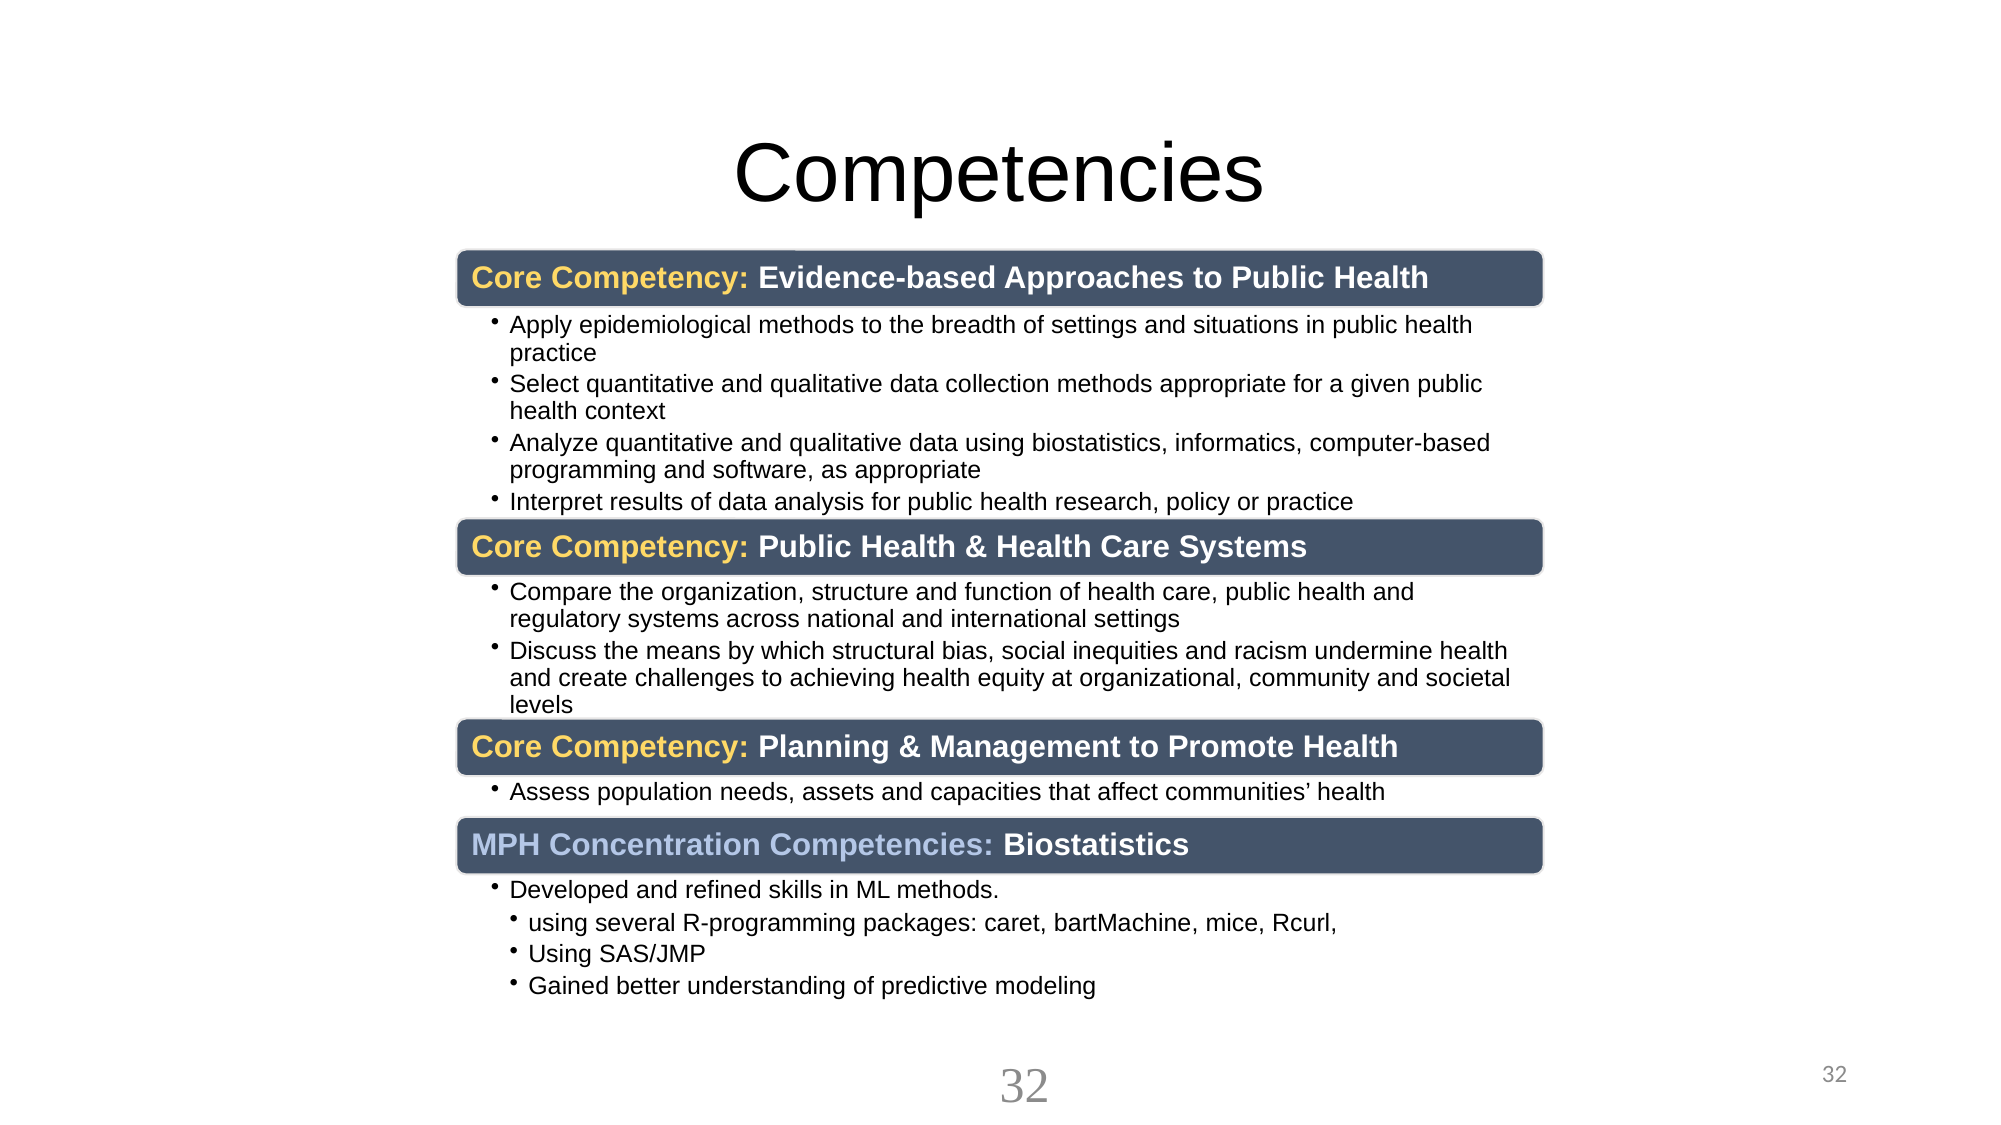

# Competencies
Core Competency: Evidence-based Approaches to Public Health
Apply epidemiological methods to the breadth of settings and situations in public health practice
Select quantitative and qualitative data collection methods appropriate for a given public health context
Analyze quantitative and qualitative data using biostatistics, informatics, computer-based programming and software, as appropriate
Interpret results of data analysis for public health research, policy or practice
Core Competency: Public Health & Health Care Systems
Compare the organization, structure and function of health care, public health and regulatory systems across national and international settings
Discuss the means by which structural bias, social inequities and racism undermine health and create challenges to achieving health equity at organizational, community and societal levels
Core Competency: Planning & Management to Promote Health
Assess population needs, assets and capacities that affect communities’ health
MPH Concentration Competencies: Biostatistics
Developed and refined skills in ML methods.
using several R-programming packages: caret, bartMachine, mice, Rcurl,
Using SAS/JMP
Gained better understanding of predictive modeling
32
32